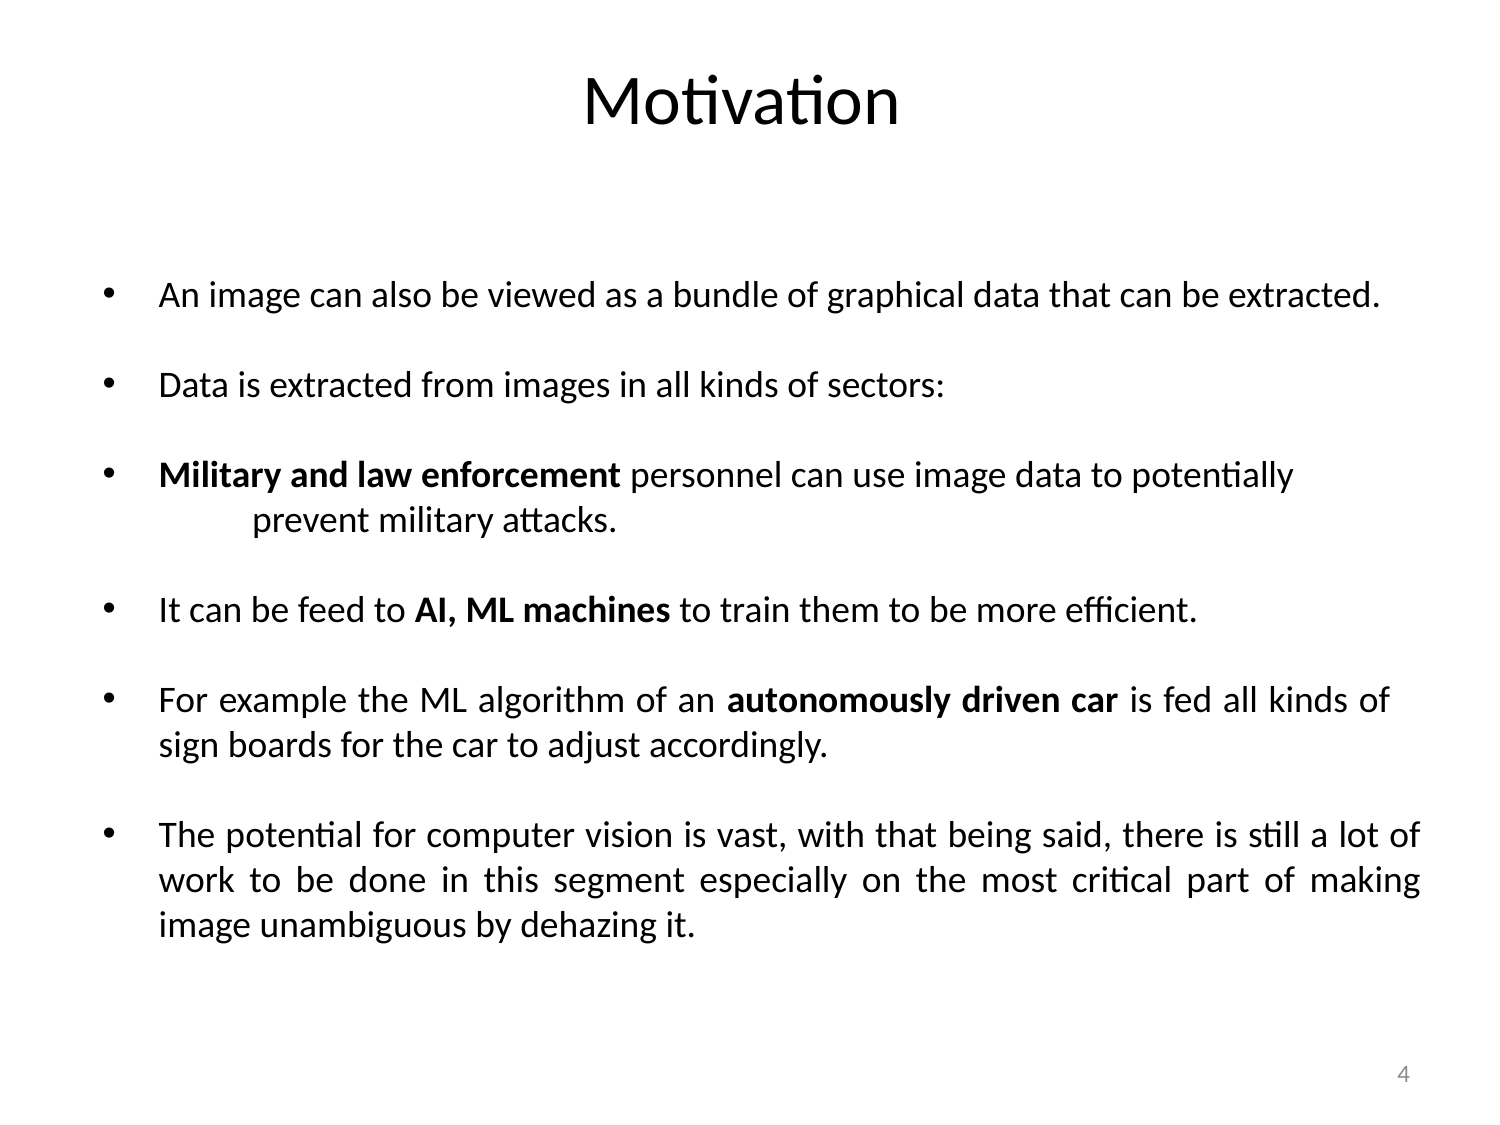

# Motivation
An image can also be viewed as a bundle of graphical data that can be extracted.

Data is extracted from images in all kinds of sectors:

Military and law enforcement personnel can use image data to potentially                           prevent military attacks.

It can be feed to AI, ML machines to train them to be more efficient.

For example the ML algorithm of an autonomously driven car is fed all kinds of    sign boards for the car to adjust accordingly.

The potential for computer vision is vast, with that being said, there is still a lot of work to be done in this segment especially on the most critical part of making image unambiguous by dehazing it.

4